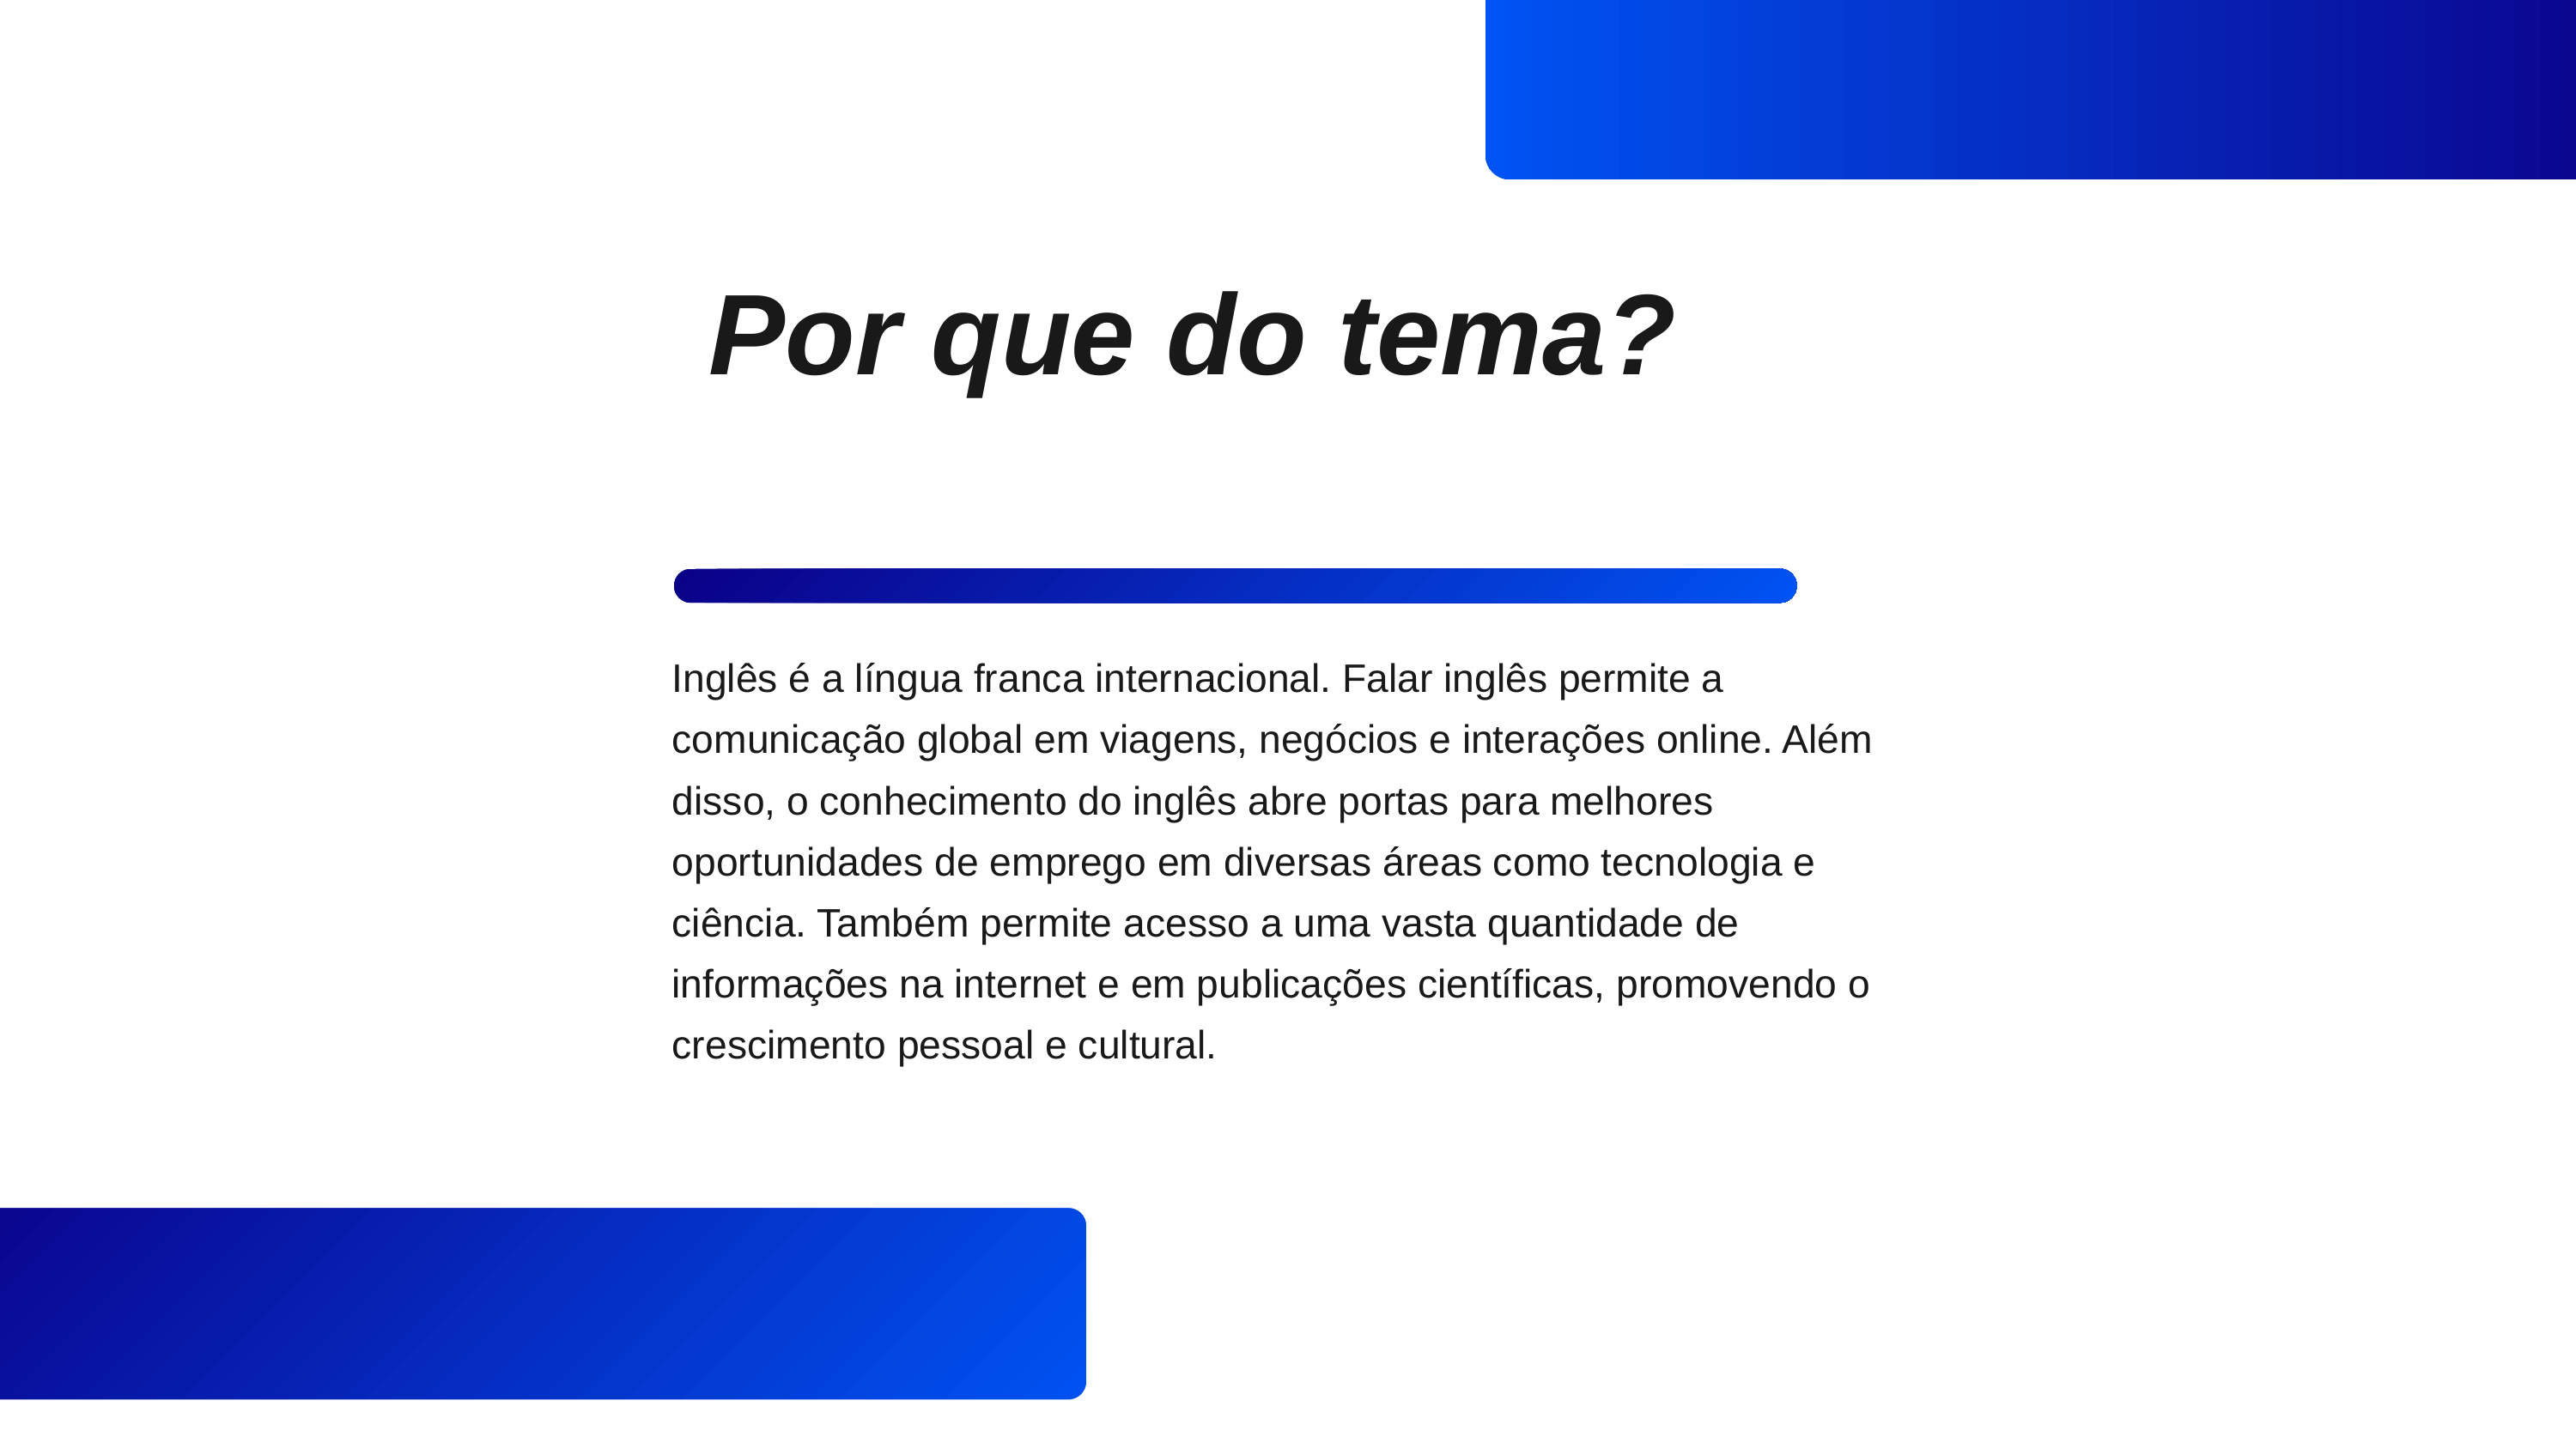

Por que do tema?

Inglês é a língua franca internacional. Falar inglês permite a comunicação global em viagens, negócios e interações online. Além disso, o conhecimento do inglês abre portas para melhores oportunidades de emprego em diversas áreas como tecnologia e ciência. Também permite acesso a uma vasta quantidade de informações na internet e em publicações científicas, promovendo o crescimento pessoal e cultural.